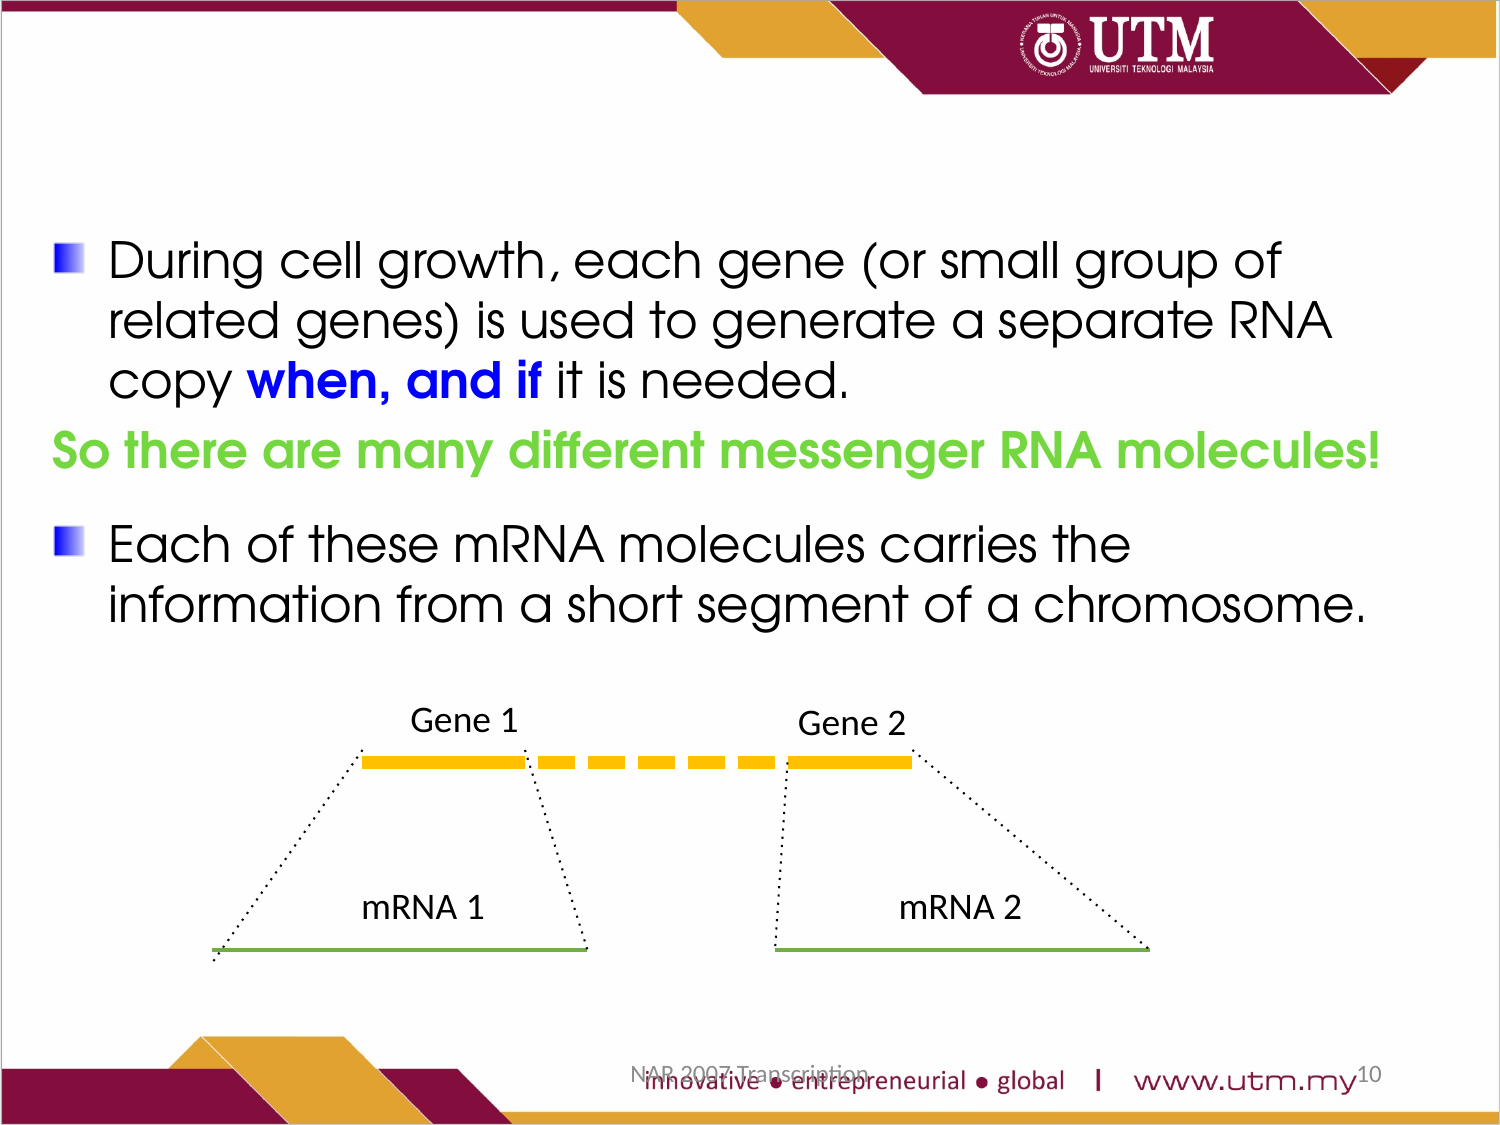

During cell growth, each gene (or small group of related genes) is used to generate a separate RNA copy when, and if it is needed.
So there are many different messenger RNA molecules!

Each of these mRNA molecules carries the information from a short segment of a chromosome.
Gene 1
Gene 2
mRNA 1
mRNA 2
NAR 2007 Transcription
10